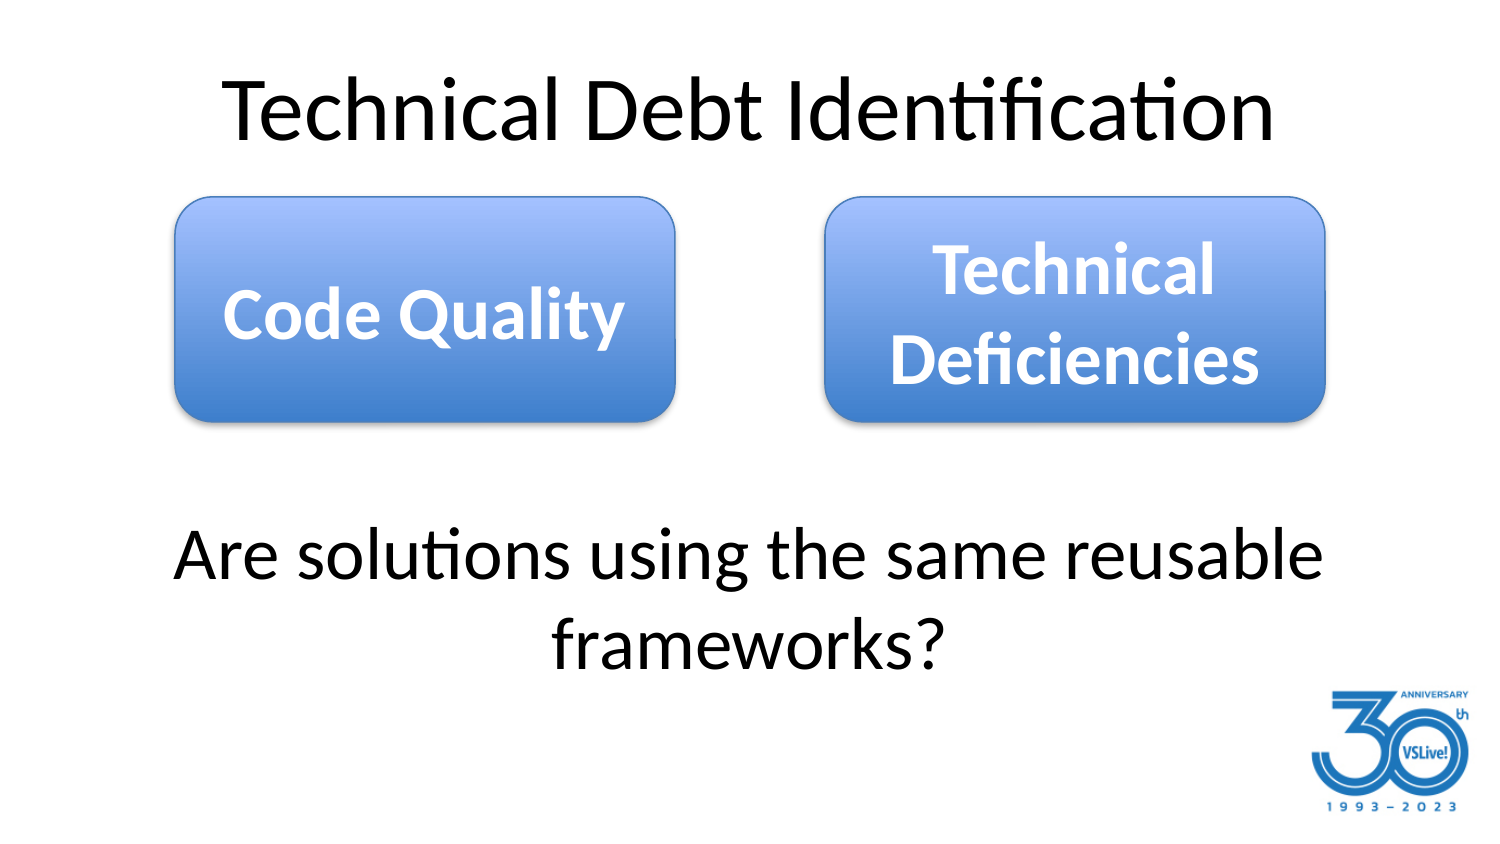

# Technical Debt Identification
Code Quality
Technical Deficiencies
Are solutions using the same reusable frameworks?